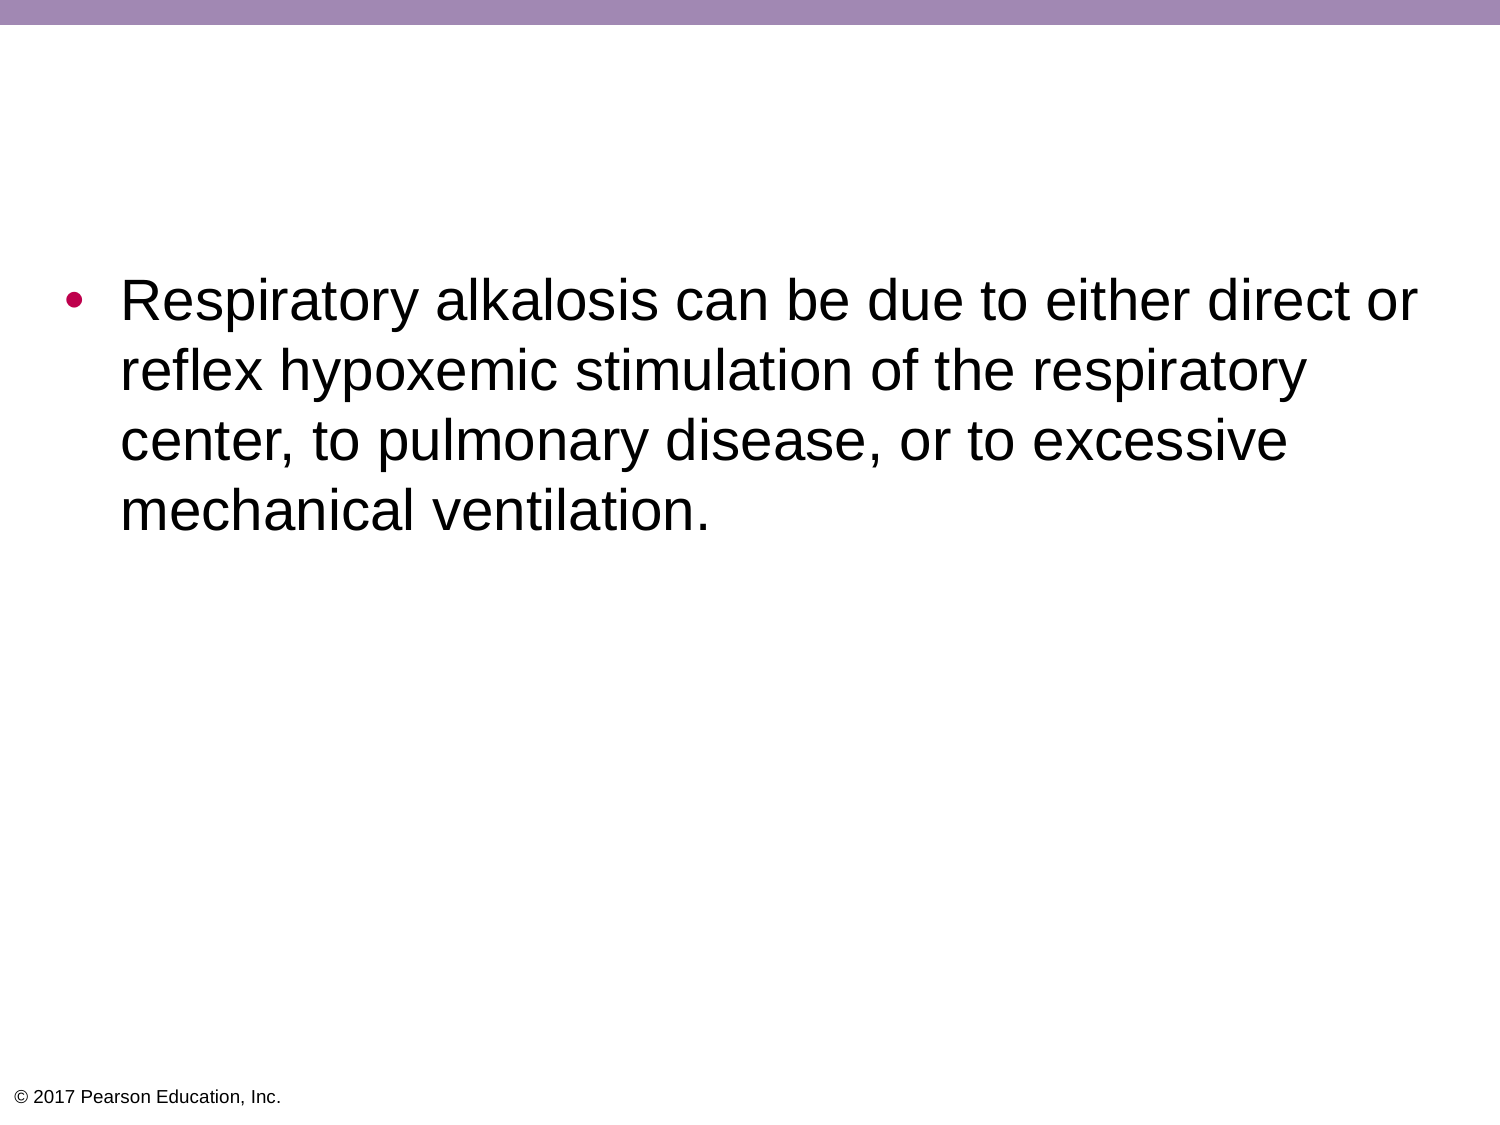

#
Respiratory alkalosis can be due to either direct or reflex hypoxemic stimulation of the respiratory center, to pulmonary disease, or to excessive mechanical ventilation.